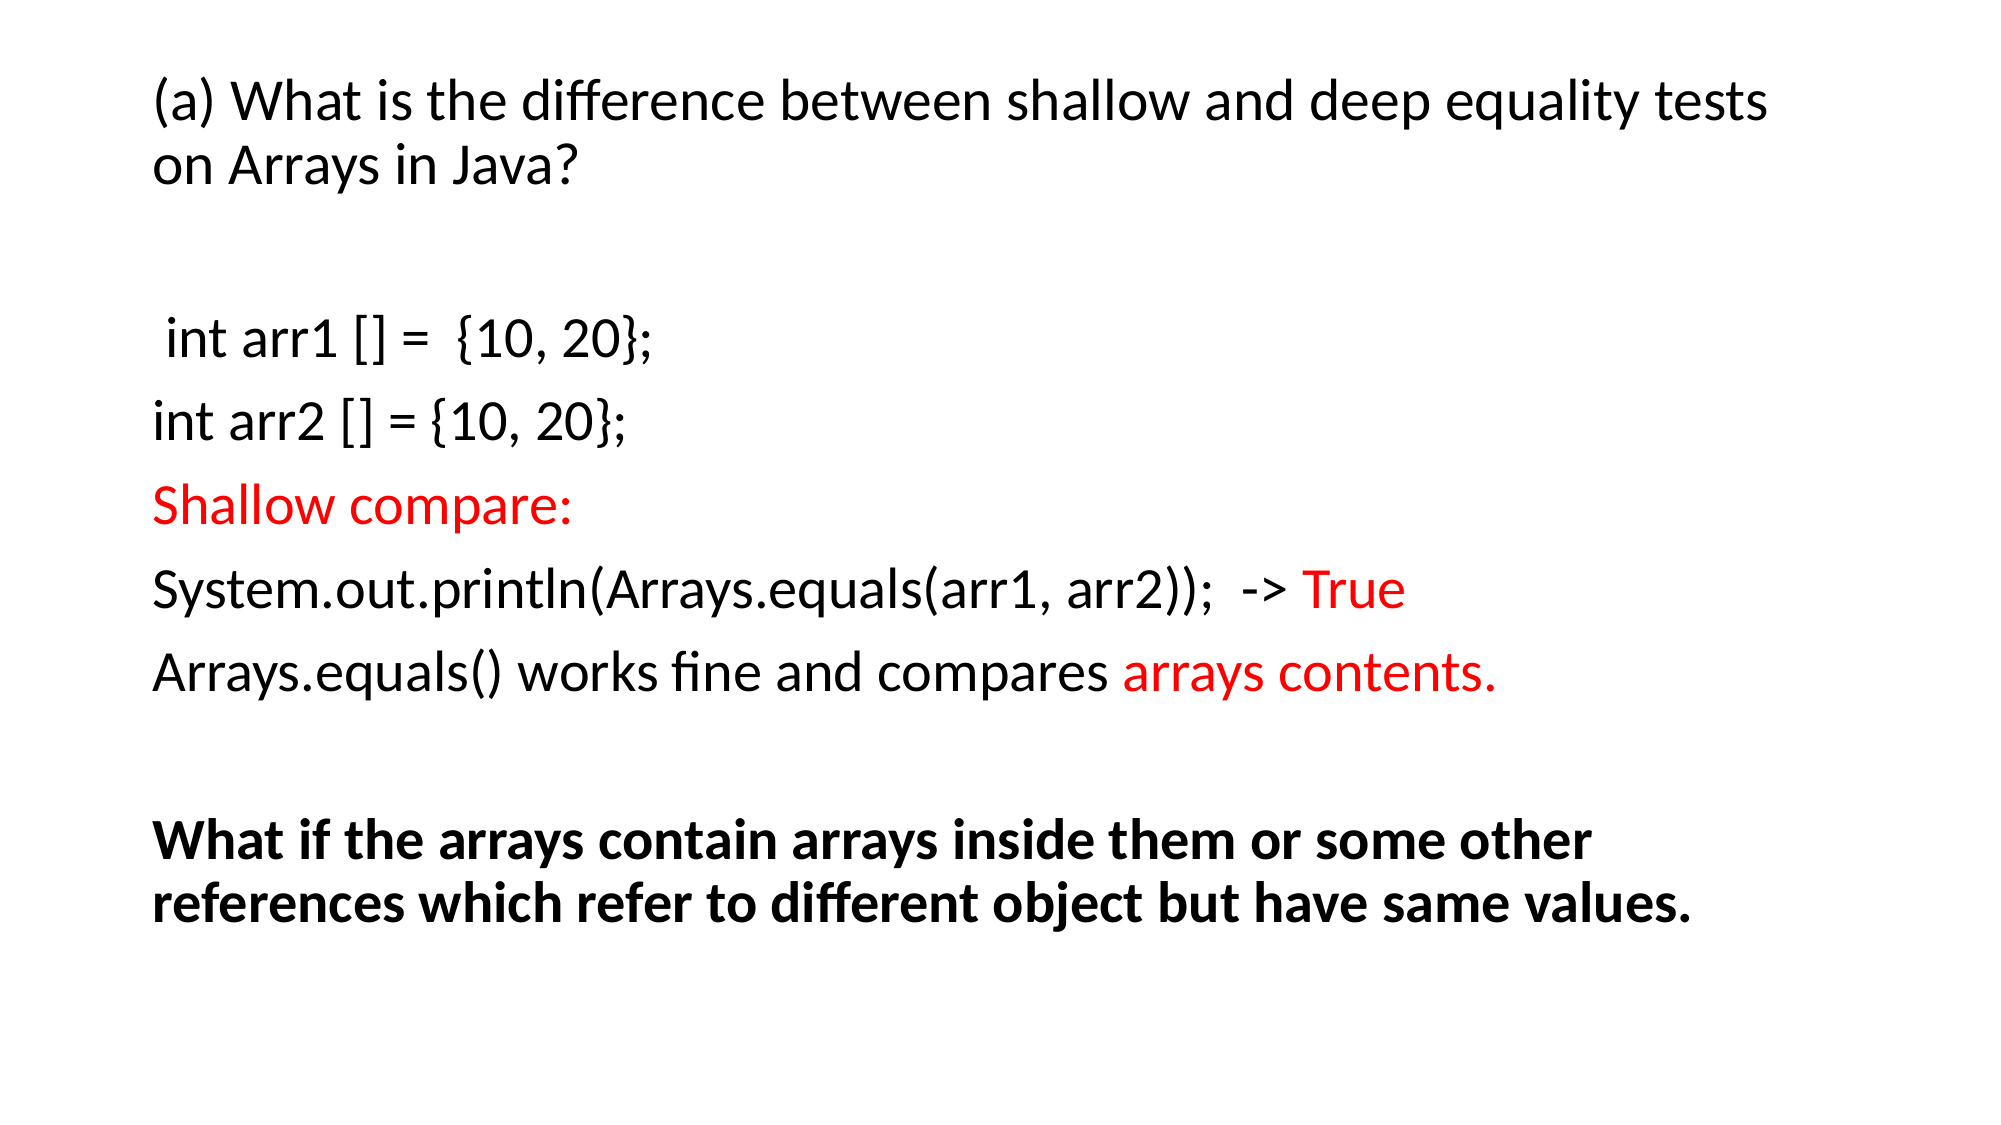

# (a) What is the difference between shallow and deep equality tests on Arrays in Java?
 int arr1 [] =  {10, 20};
int arr2 [] = {10, 20};
Shallow compare:
System.out.println(Arrays.equals(arr1, arr2));  -> True
Arrays.equals() works fine and compares arrays contents.

What if the arrays contain arrays inside them or some other references which refer to different object but have same values.